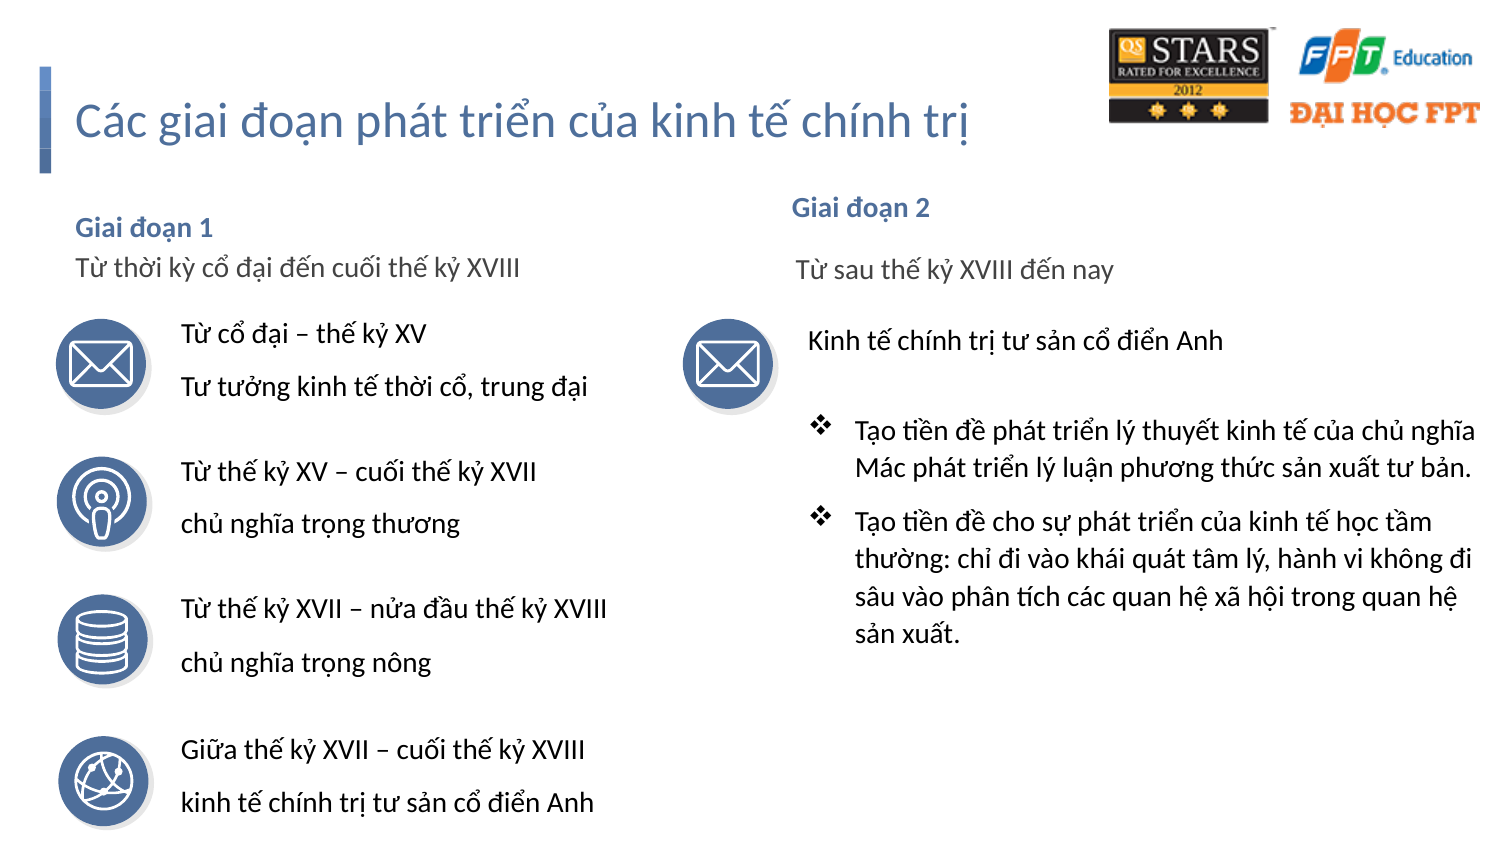

# Các giai đoạn phát triển của kinh tế chính trị
Giai đoạn 2
Từ sau thế kỷ XVIII đến nay
Giai đoạn 1
Từ thời kỳ cổ đại đến cuối thế kỷ XVIII
Kinh tế chính trị tư sản cổ điển Anh
Từ cổ đại – thế kỷ XV

Tạo tiền đề phát triển lý thuyết kinh tế của chủ nghĩa Mác phát triển lý luận phương thức sản xuất tư bản.
Tạo tiền đề cho sự phát triển của kinh tế học tầm thường: chỉ đi vào khái quát tâm lý, hành vi không đi sâu vào phân tích các quan hệ xã hội trong quan hệ sản xuất.
Tư tưởng kinh tế thời cổ, trung đại
Từ thế kỷ XV – cuối thế kỷ XVII

chủ nghĩa trọng thương
Từ thế kỷ XVII – nửa đầu thế kỷ XVIII

chủ nghĩa trọng nông
Giữa thế kỷ XVII – cuối thế kỷ XVIII

kinh tế chính trị tư sản cổ điển Anh